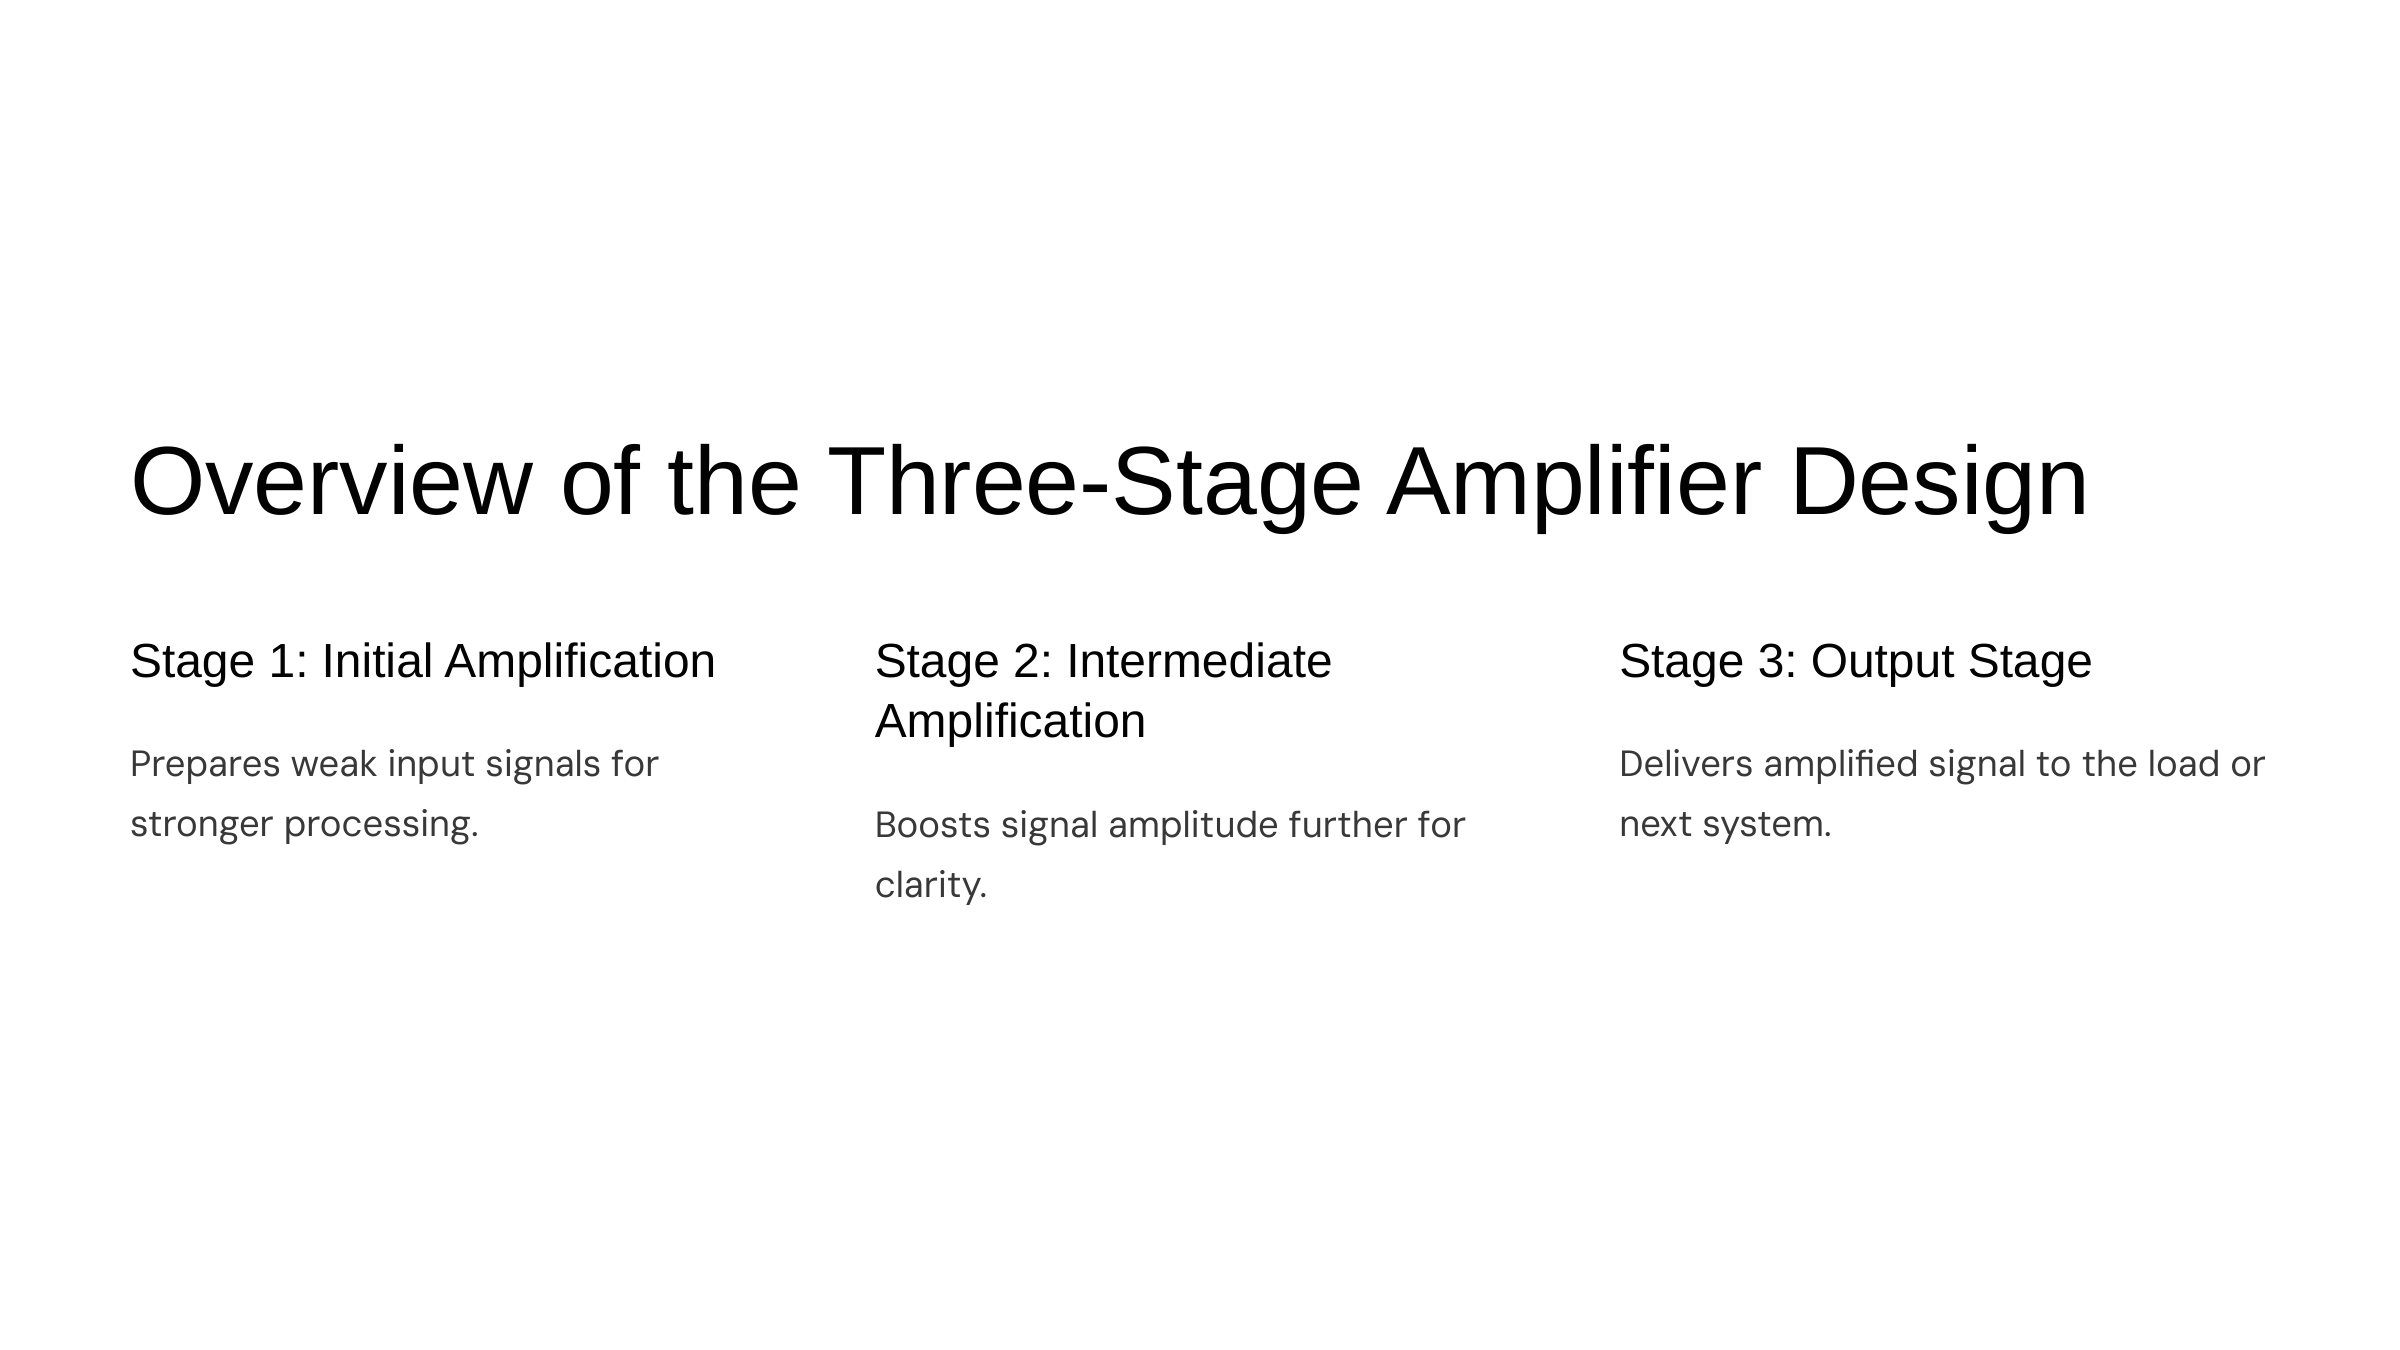

Overview of the Three-Stage Amplifier Design
Stage 1: Initial Amplification
Stage 2: Intermediate Amplification
Stage 3: Output Stage
Prepares weak input signals for stronger processing.
Delivers amplified signal to the load or next system.
Boosts signal amplitude further for clarity.